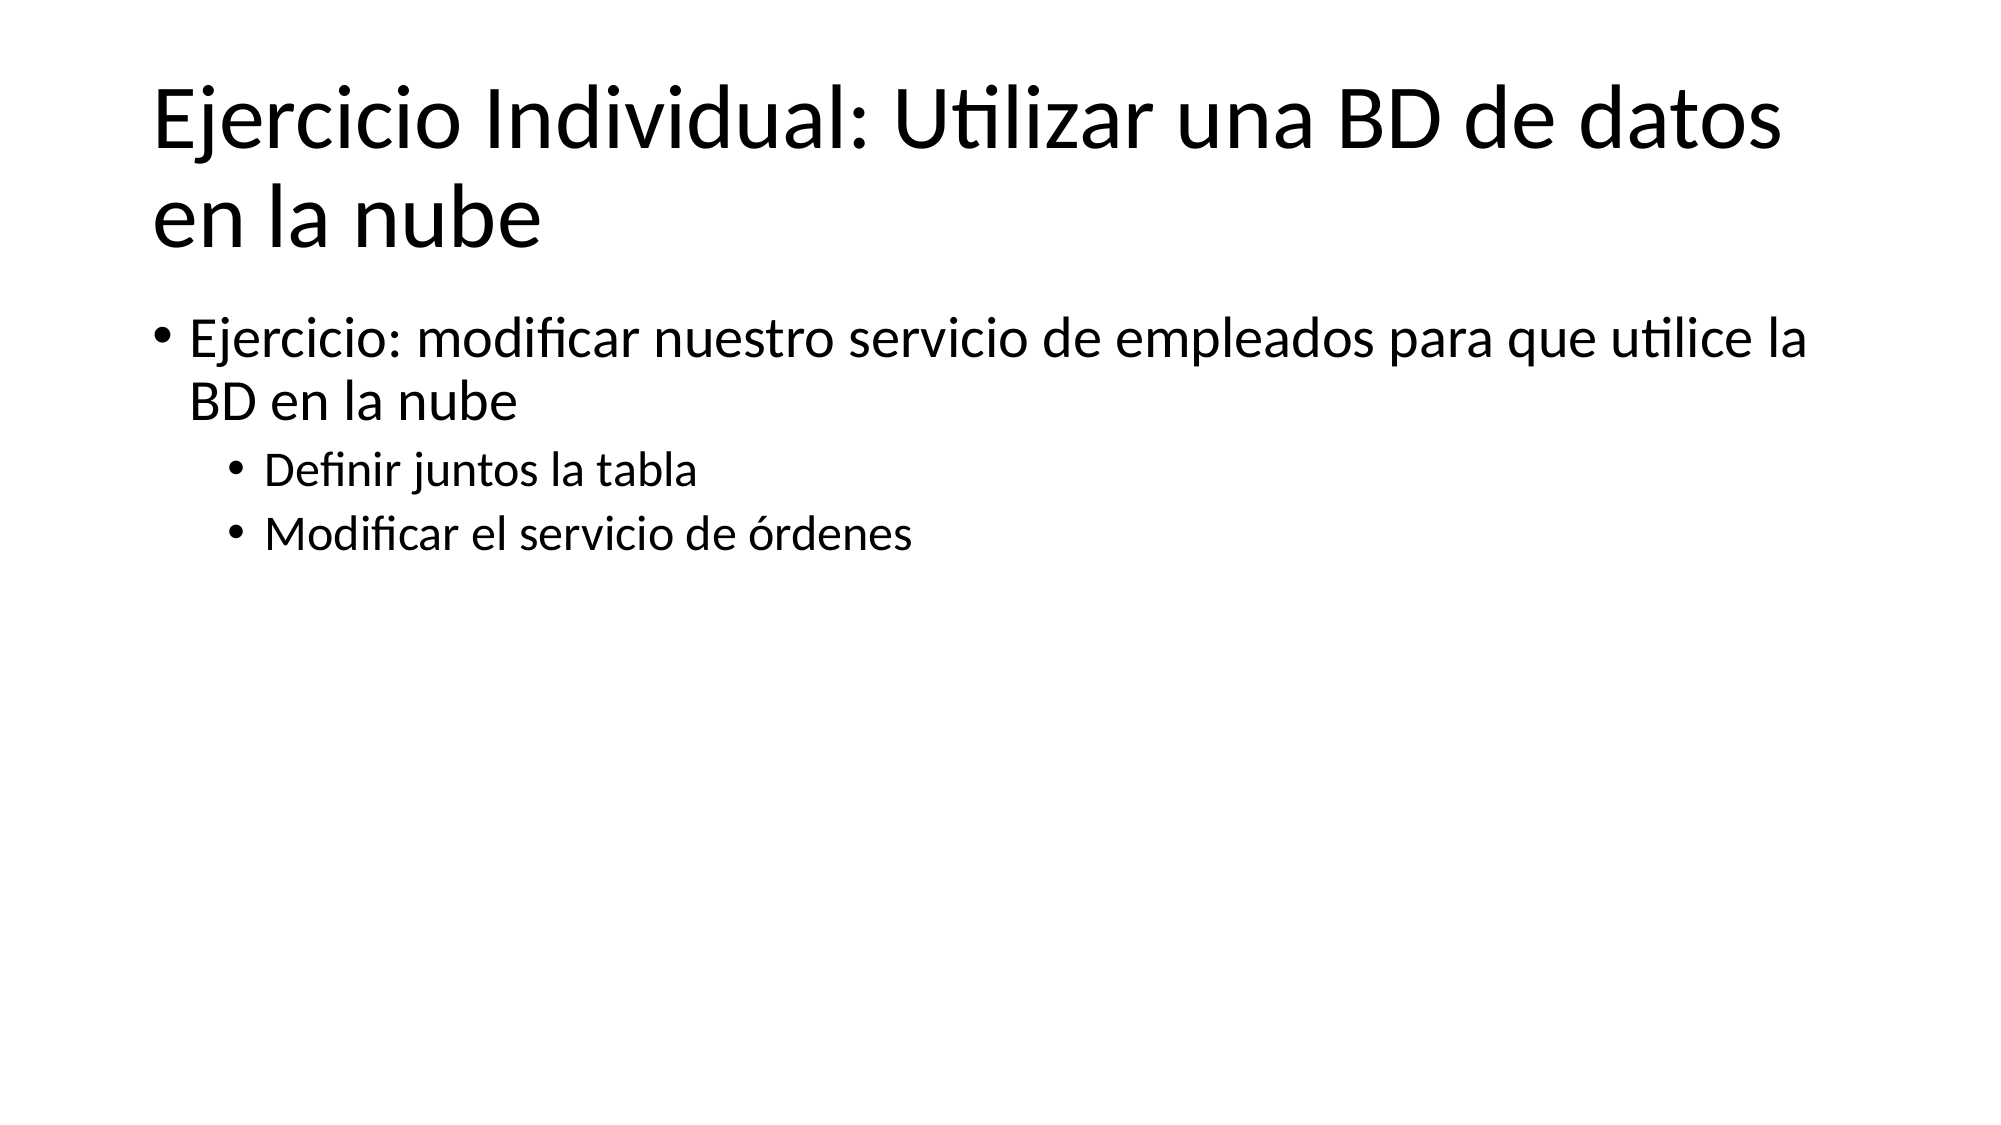

# Ejercicio Individual: Utilizar una BD de datos en la nube
Ejercicio: modificar nuestro servicio de empleados para que utilice la BD en la nube
Definir juntos la tabla
Modificar el servicio de órdenes